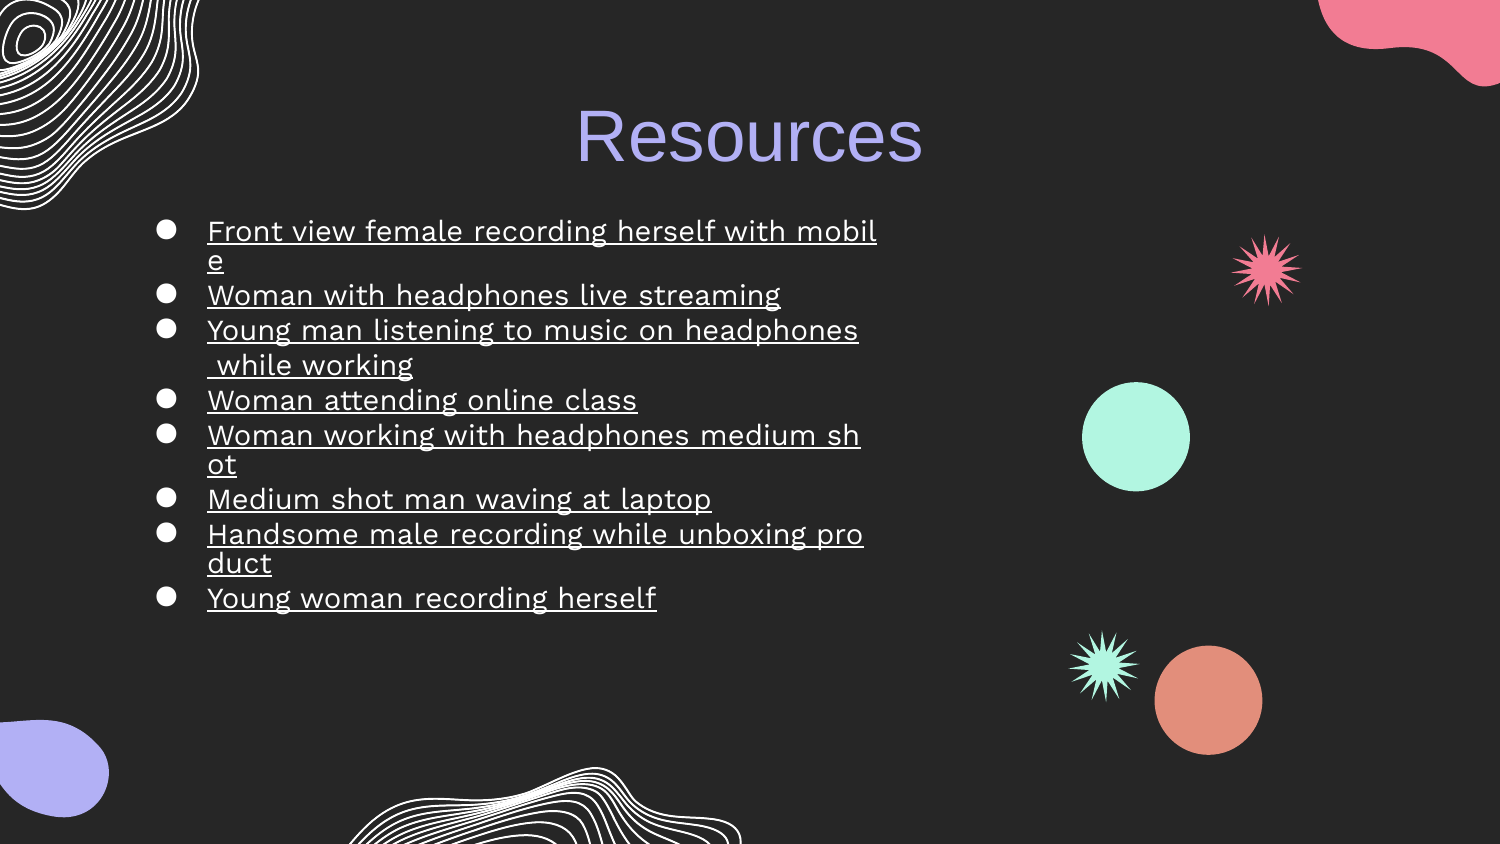

# Resources
Front view female recording herself with mobile
Woman with headphones live streaming
Young man listening to music on headphones while working
Woman attending online class
Woman working with headphones medium shot
Medium shot man waving at laptop
Handsome male recording while unboxing product
Young woman recording herself